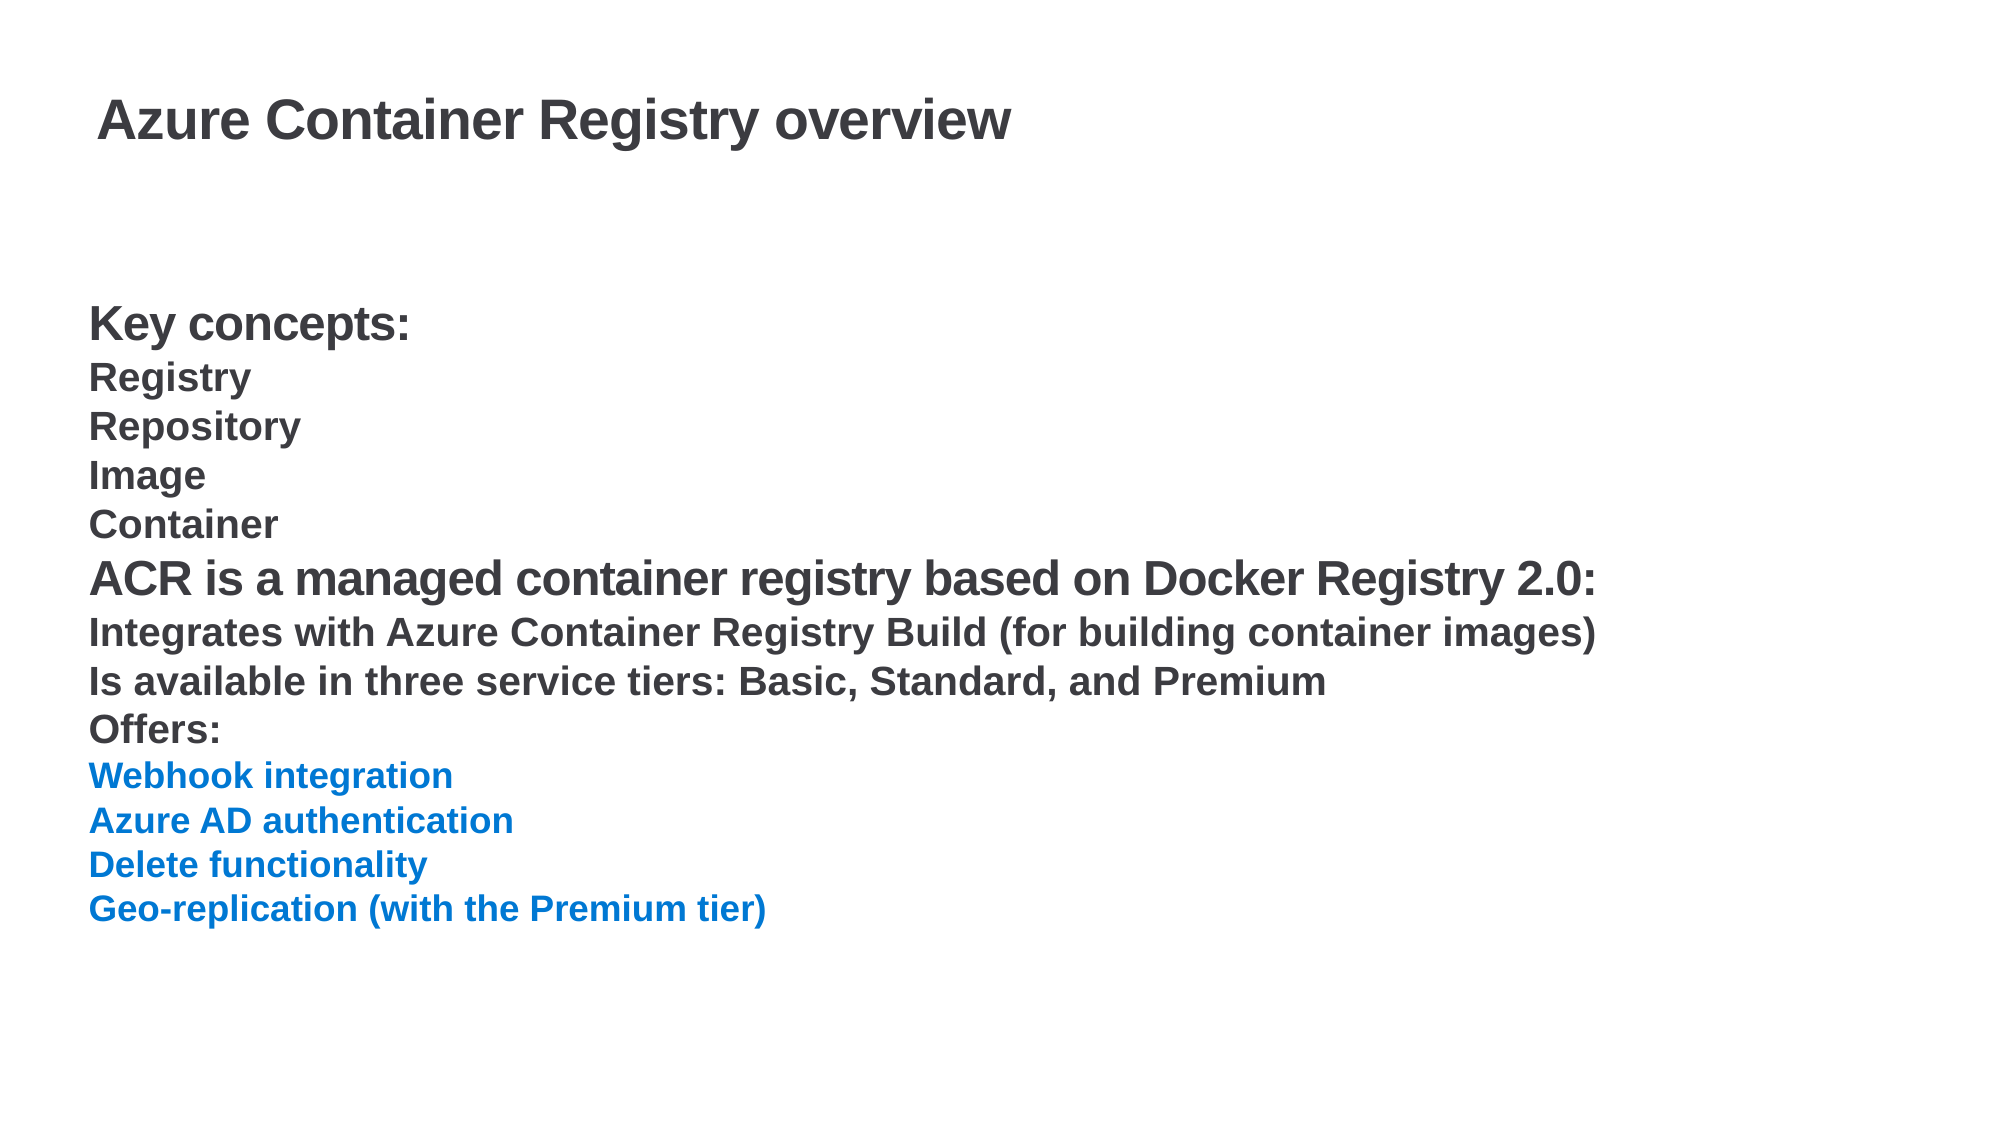

# Azure Container Registry overview
Key concepts:
Registry
Repository
Image
Container
ACR is a managed container registry based on Docker Registry 2.0:
Integrates with Azure Container Registry Build (for building container images)
Is available in three service tiers: Basic, Standard, and Premium
Offers:
Webhook integration
Azure AD authentication
Delete functionality
Geo-replication (with the Premium tier)